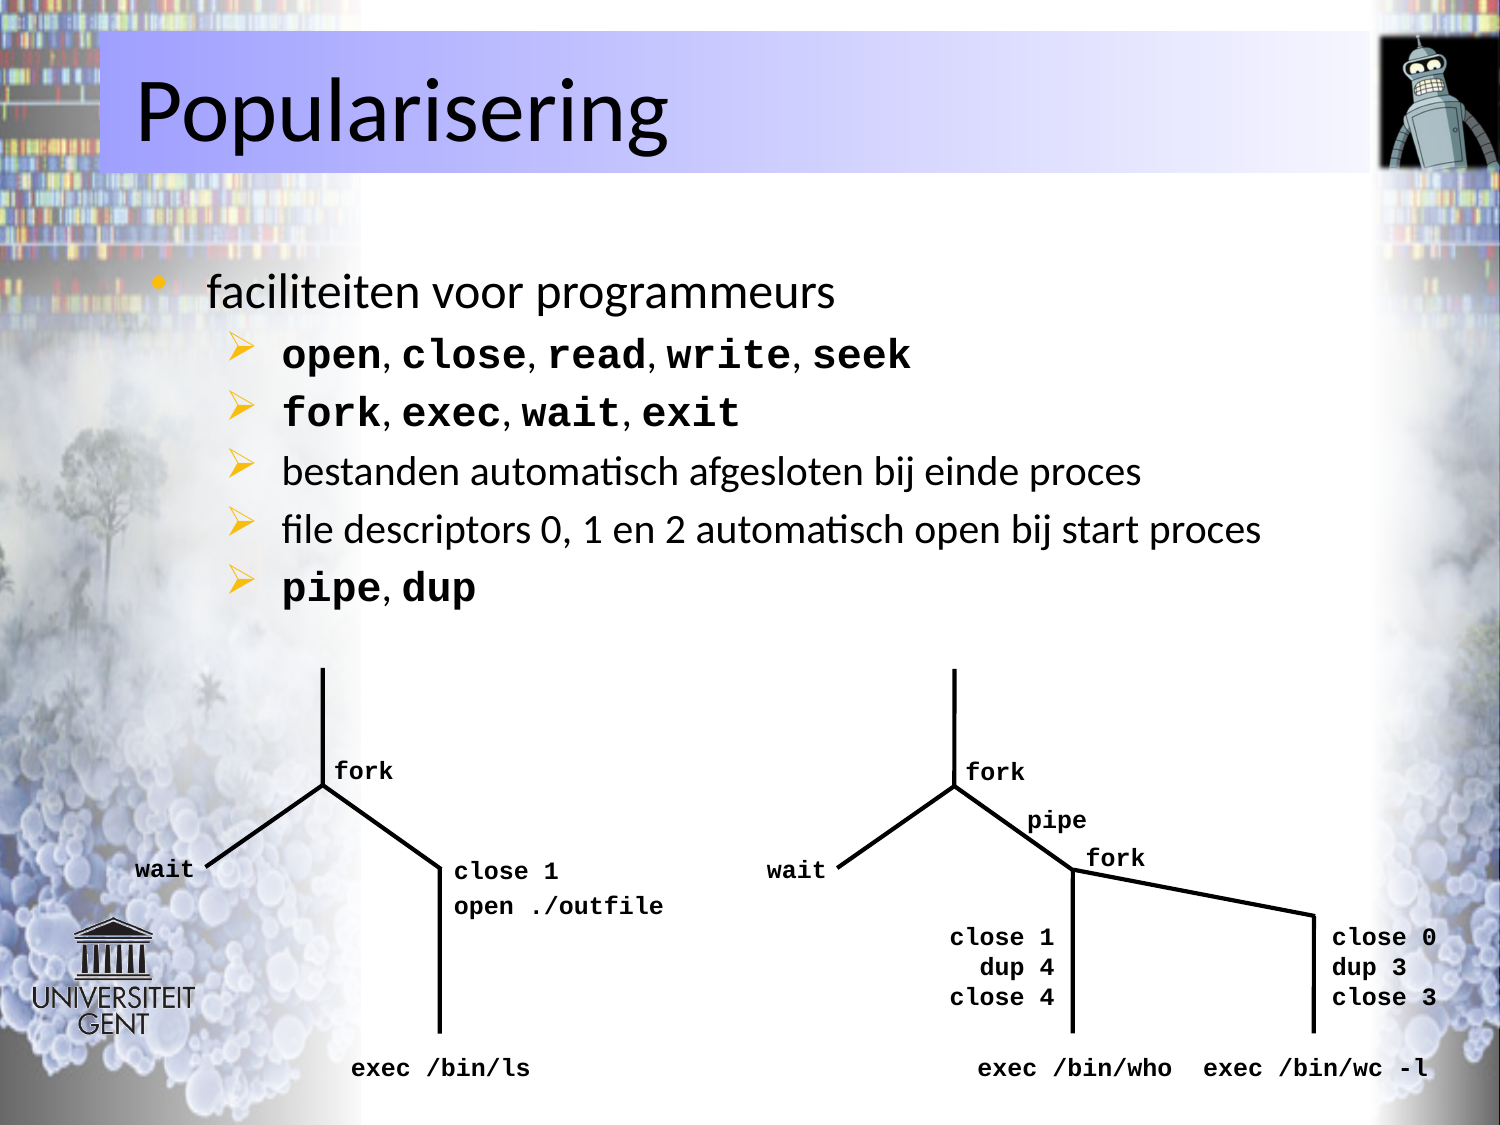

# Popularisering
faciliteiten voor programmeurs
open, close, read, write, seek
fork, exec, wait, exit
bestanden automatisch afgesloten bij einde proces
file descriptors 0, 1 en 2 automatisch open bij start proces
pipe, dup
fork
wait
close 1
open ./outfile
exec /bin/ls
fork
pipe
fork
wait
close 1
dup 4
close 4
close 0
dup 3
close 3
exec /bin/who
exec /bin/wc -l